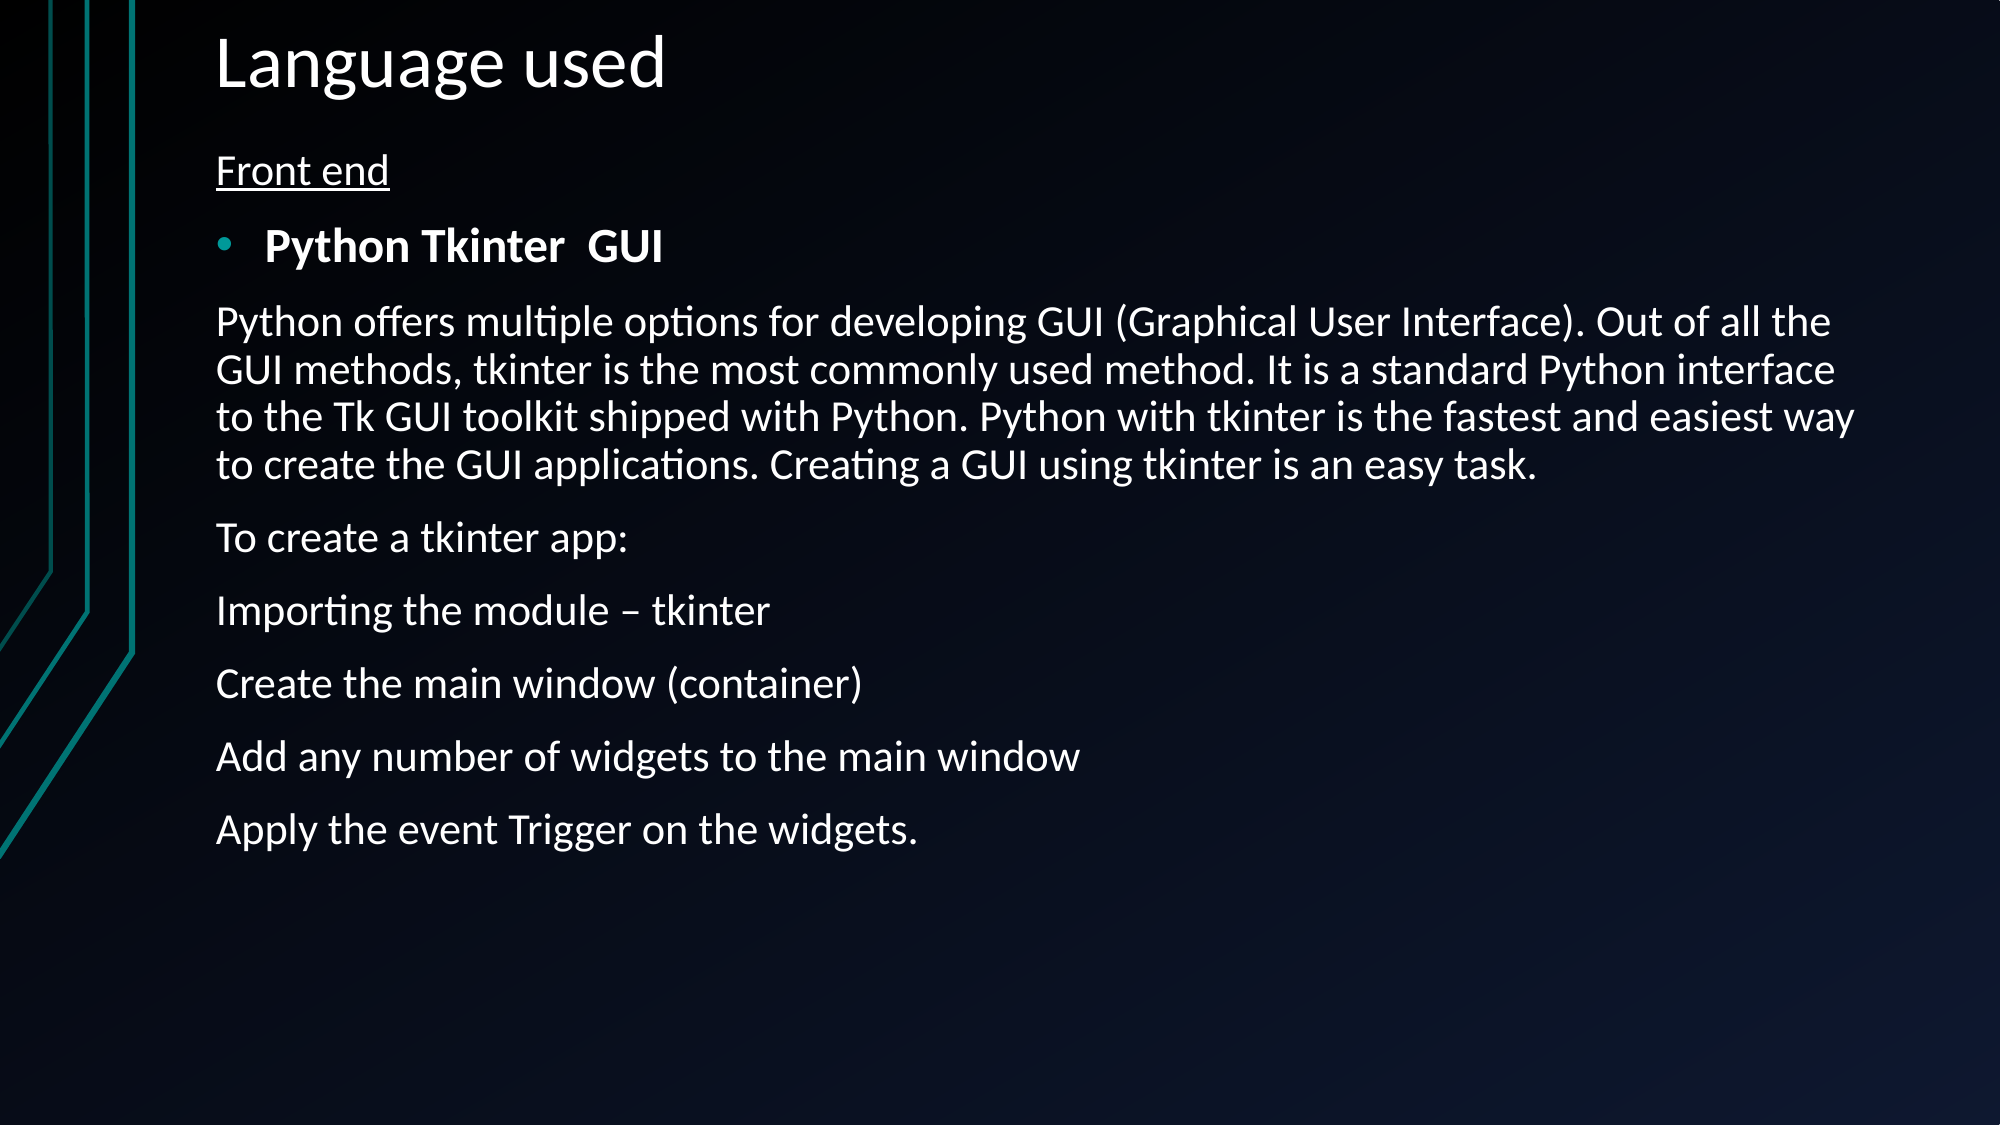

# Language used
Front end
Python Tkinter  GUI
Python offers multiple options for developing GUI (Graphical User Interface). Out of all the GUI methods, tkinter is the most commonly used method. It is a standard Python interface to the Tk GUI toolkit shipped with Python. Python with tkinter is the fastest and easiest way to create the GUI applications. Creating a GUI using tkinter is an easy task.
To create a tkinter app:
Importing the module – tkinter
Create the main window (container)
Add any number of widgets to the main window
Apply the event Trigger on the widgets.